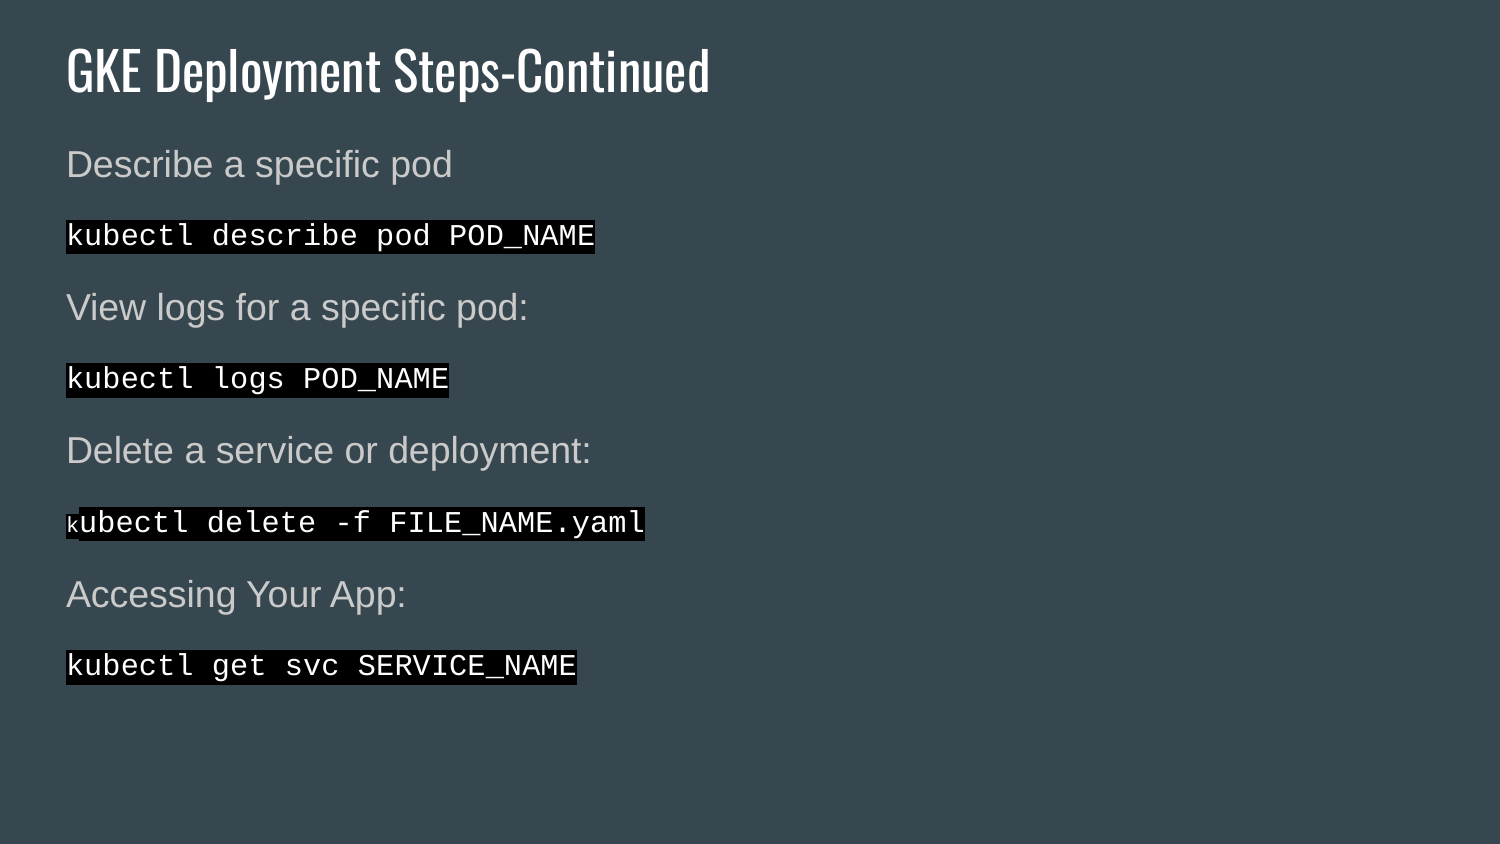

# GKE Deployment Steps-Continued

Describe a specific pod
kubectl describe pod POD_NAME
View logs for a specific pod:
kubectl logs POD_NAME
Delete a service or deployment:
kubectl delete -f FILE_NAME.yaml
Accessing Your App:
kubectl get svc SERVICE_NAME